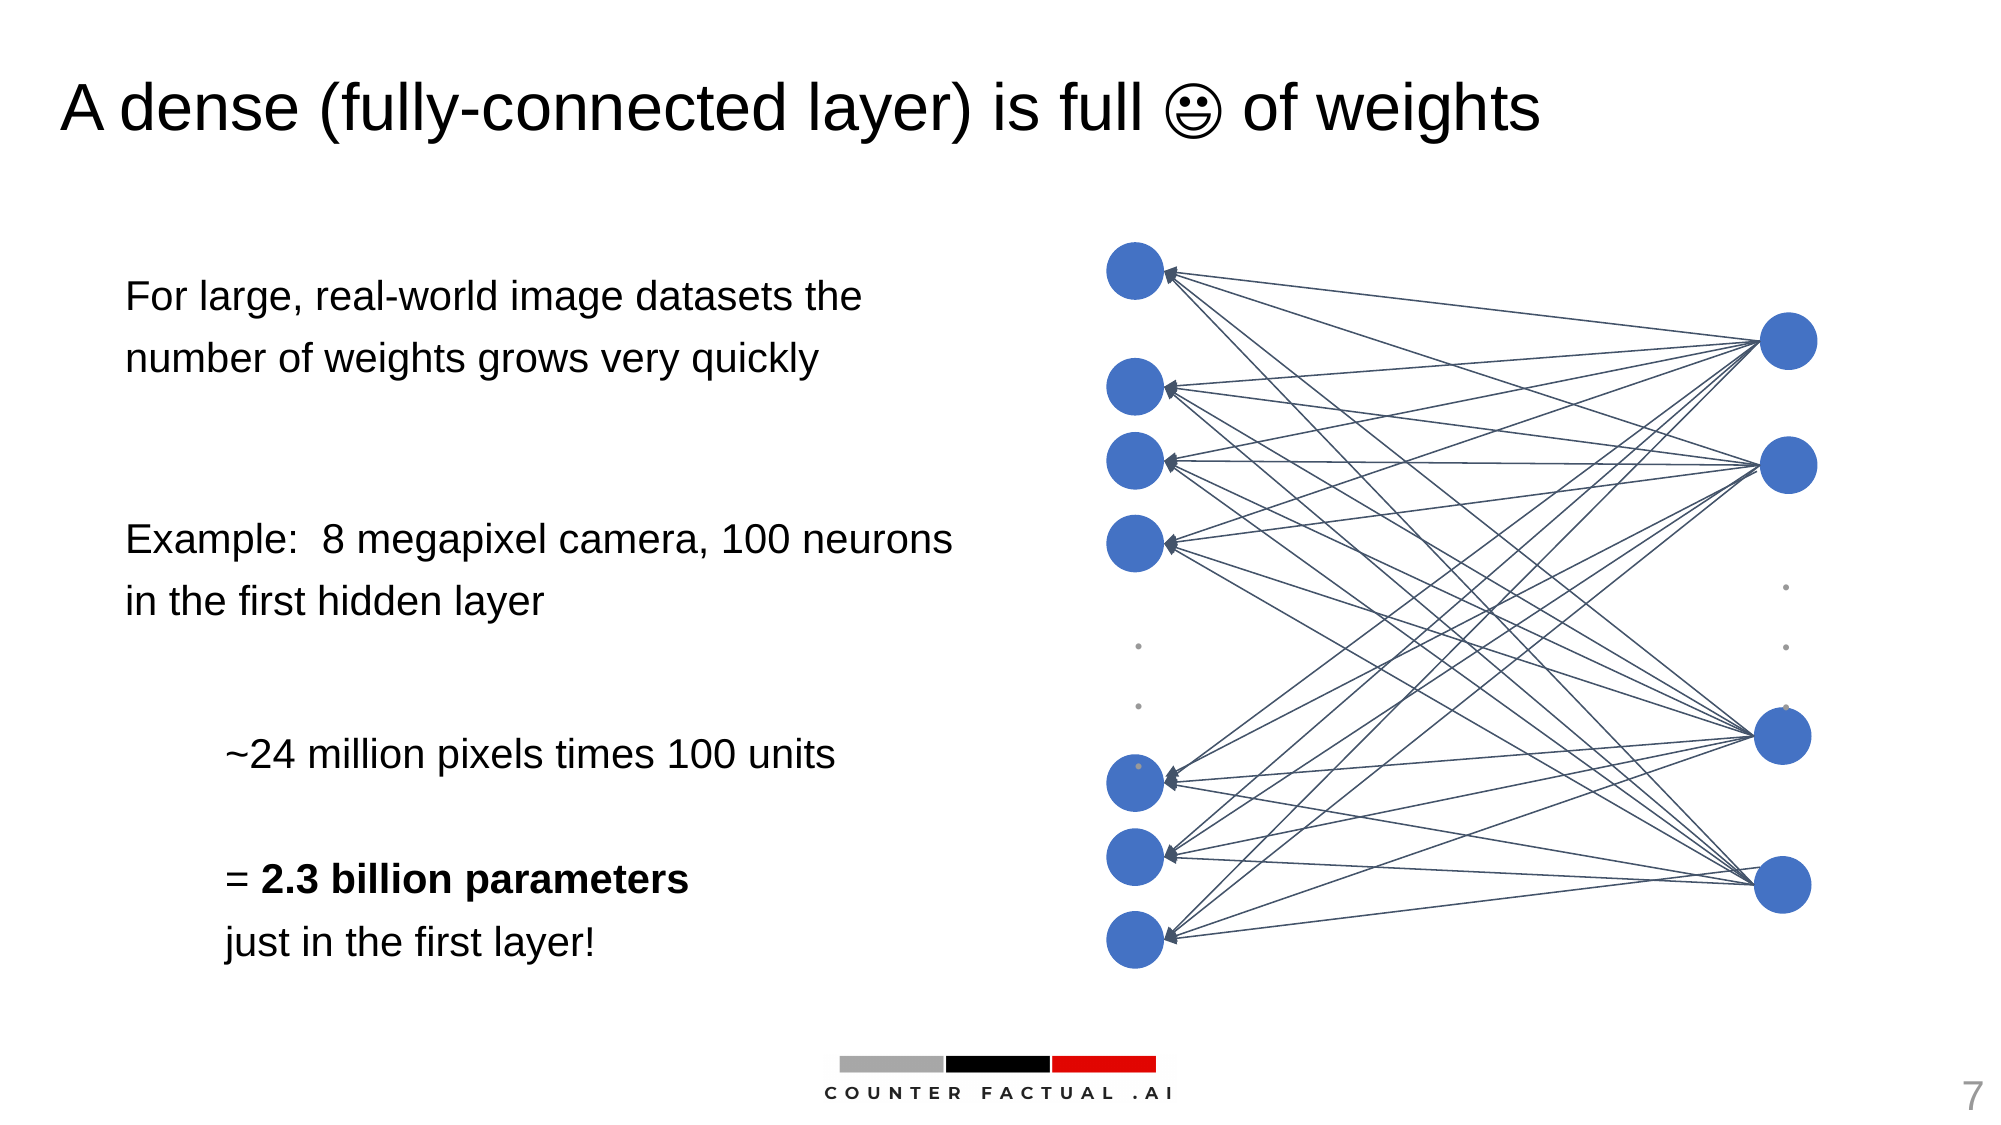

# A dense (fully-connected layer) is full 😃 of weights
For large, real-world image datasets the number of weights grows very quickly

Example:  8 megapixel camera, 100 neurons in the first hidden layer

~24 million pixels times 100 units

= 2.3 billion parameters
just in the first layer!

...
...

7